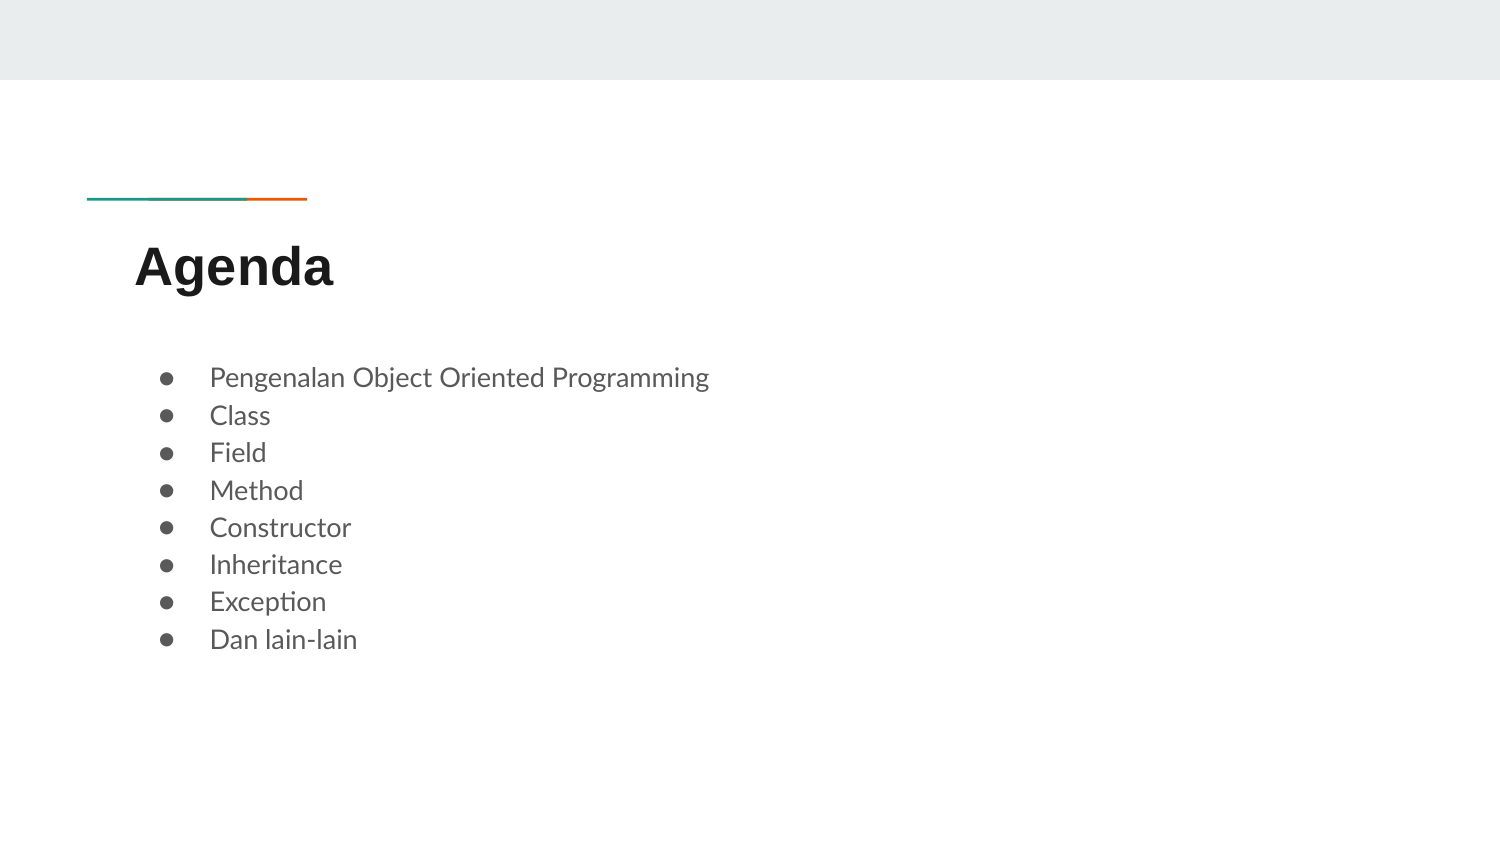

# Agenda
Pengenalan Object Oriented Programming
Class
Field
Method
Constructor
Inheritance
Exception
Dan lain-lain